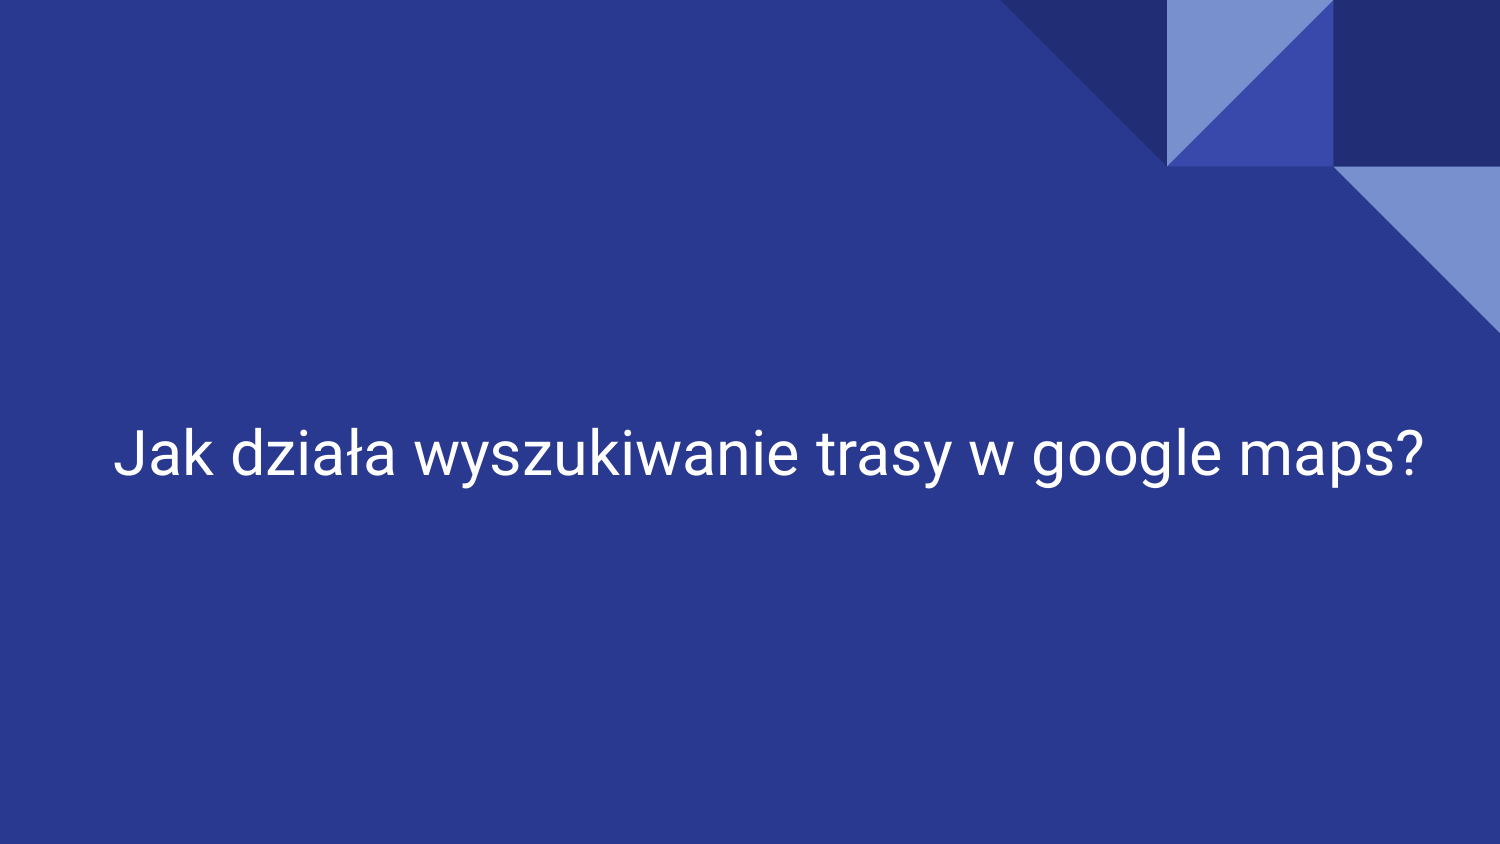

# Jak działa wyszukiwanie trasy w google maps?